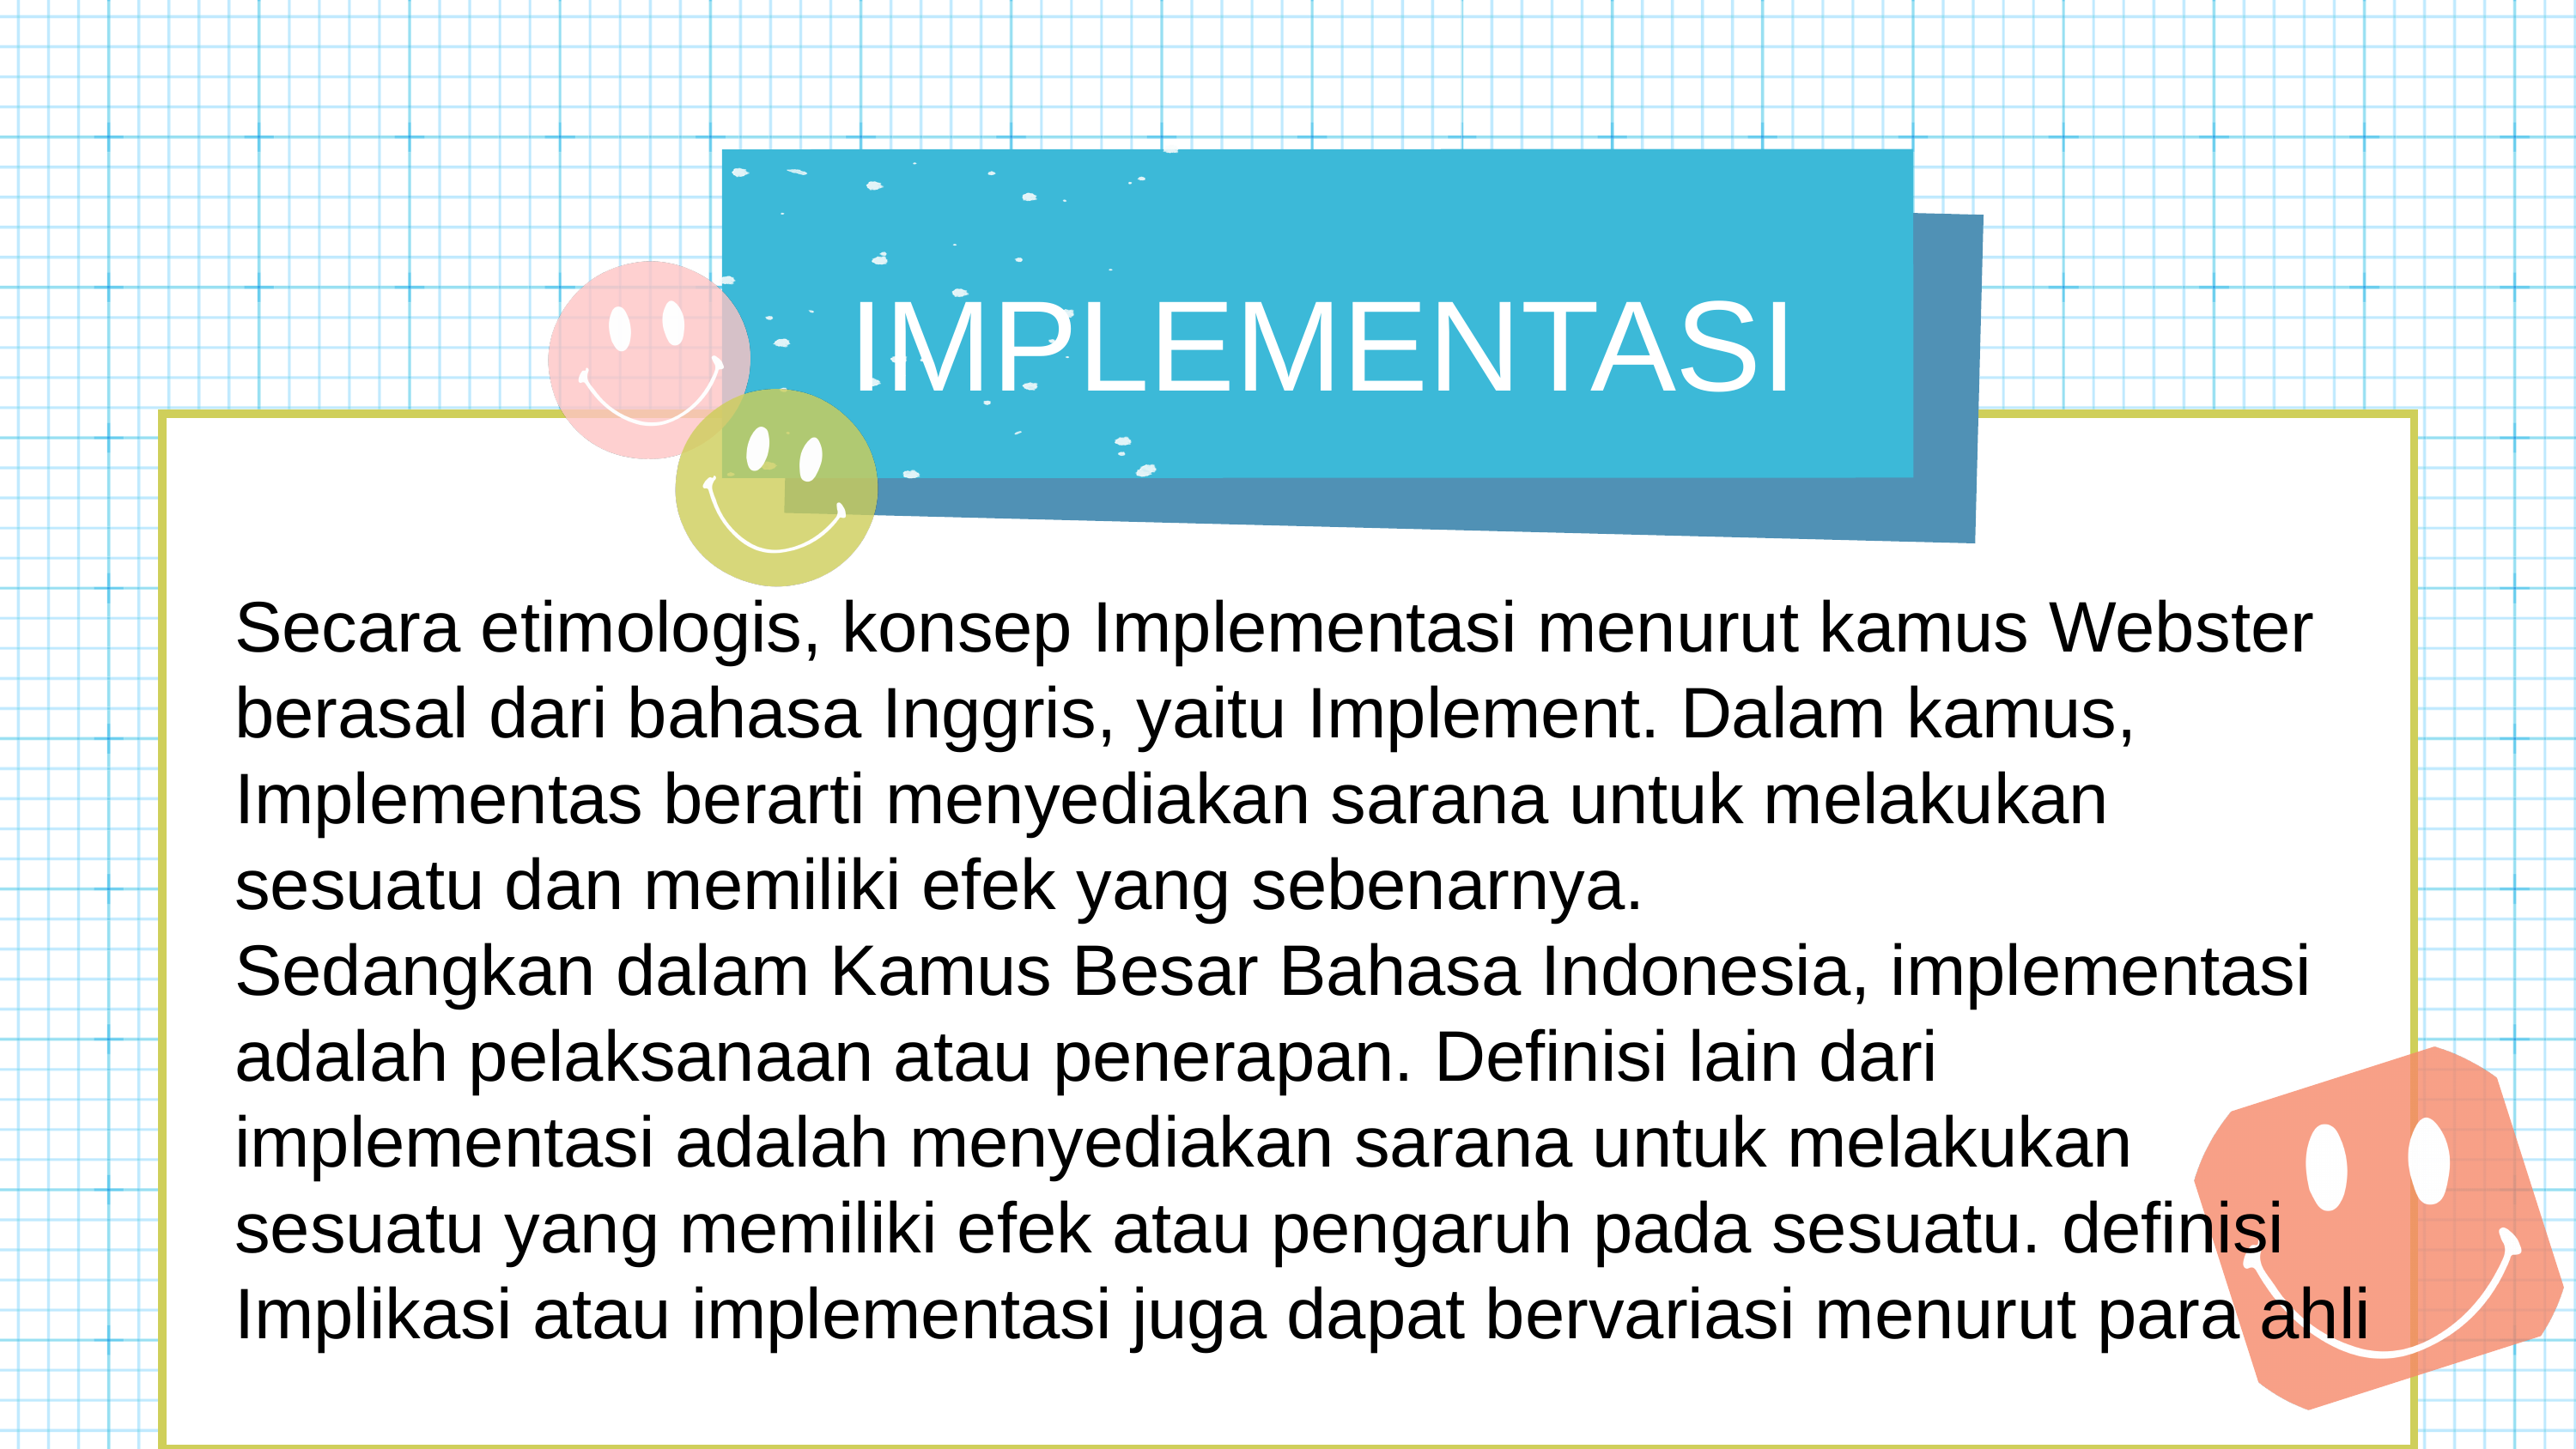

IMPLEMENTASI

Secara etimologis, konsep Implementasi menurut kamus Webster berasal dari bahasa Inggris, yaitu Implement. Dalam kamus, Implementas berarti menyediakan sarana untuk melakukan sesuatu dan memiliki efek yang sebenarnya.
Sedangkan dalam Kamus Besar Bahasa Indonesia, implementasi adalah pelaksanaan atau penerapan. Definisi lain dari implementasi adalah menyediakan sarana untuk melakukan sesuatu yang memiliki efek atau pengaruh pada sesuatu. definisi Implikasi atau implementasi juga dapat bervariasi menurut para ahli